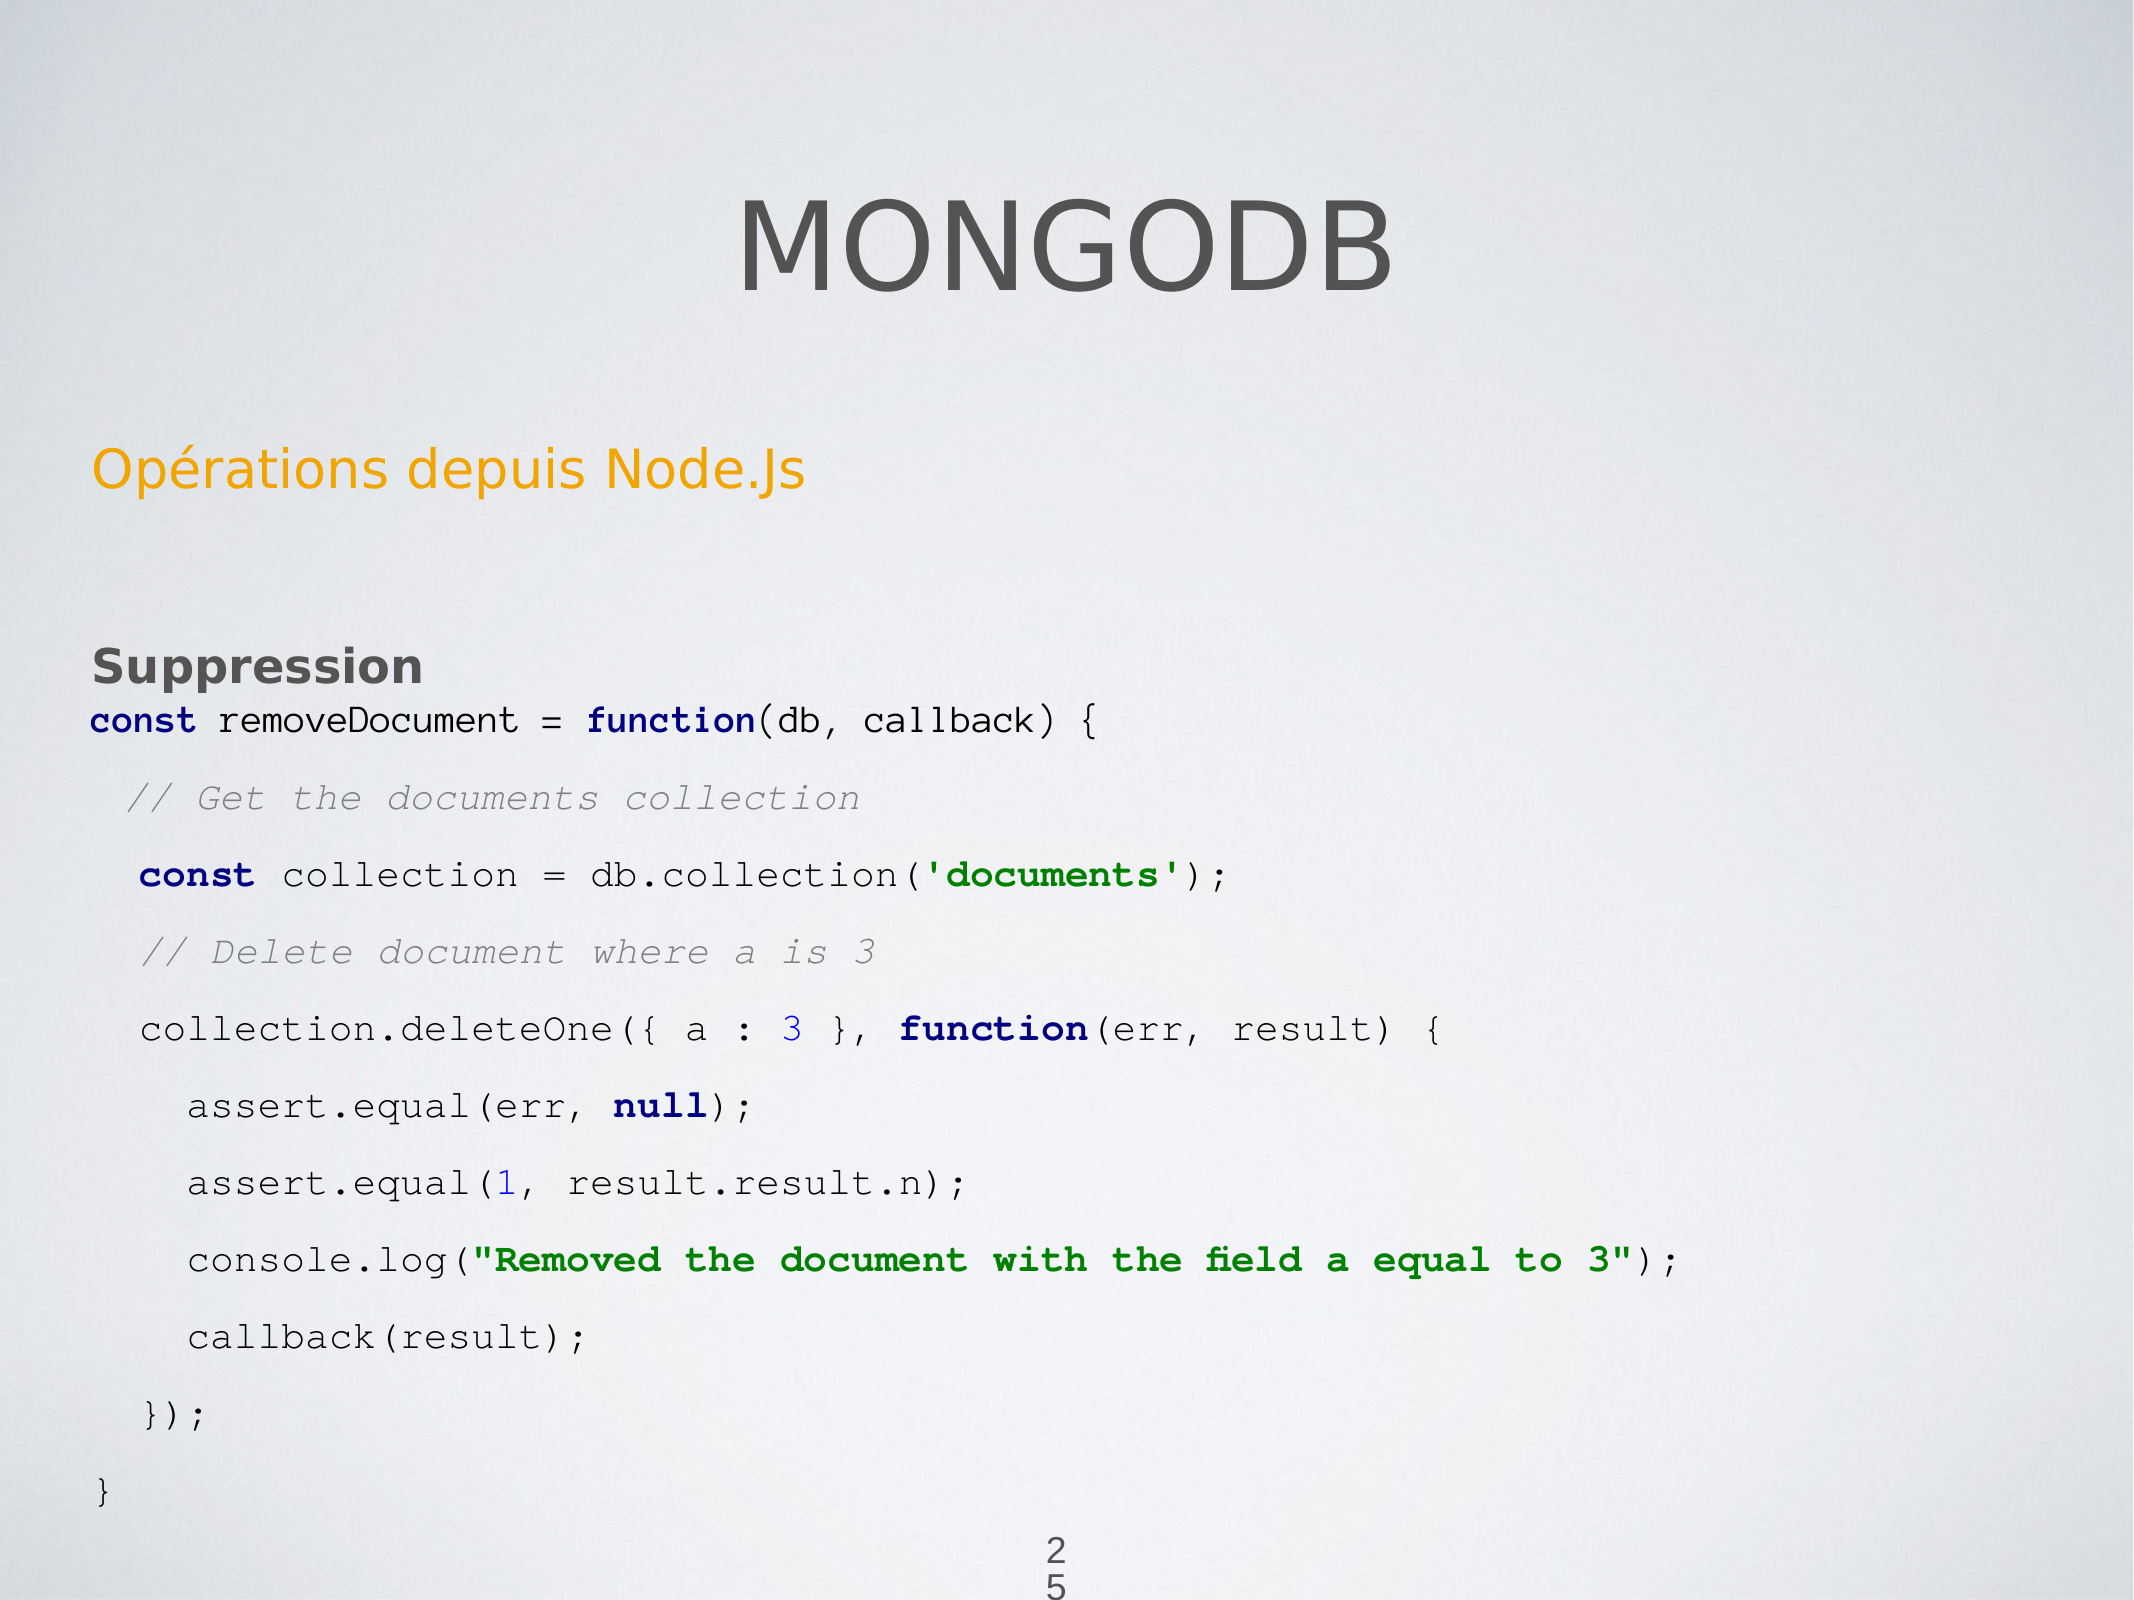

25
# Mongodb

Opérations depuis Node.Js

Suppression
const removeDocument = function(db, callback) {
  // Get the documents collection
  const collection = db.collection('documents');
  // Delete document where a is 3
  collection.deleteOne({ a : 3 }, function(err, result) {
    assert.equal(err, null);
    assert.equal(1, result.result.n);
    console.log("Removed the document with the field a equal to 3");
    callback(result);
  });
}